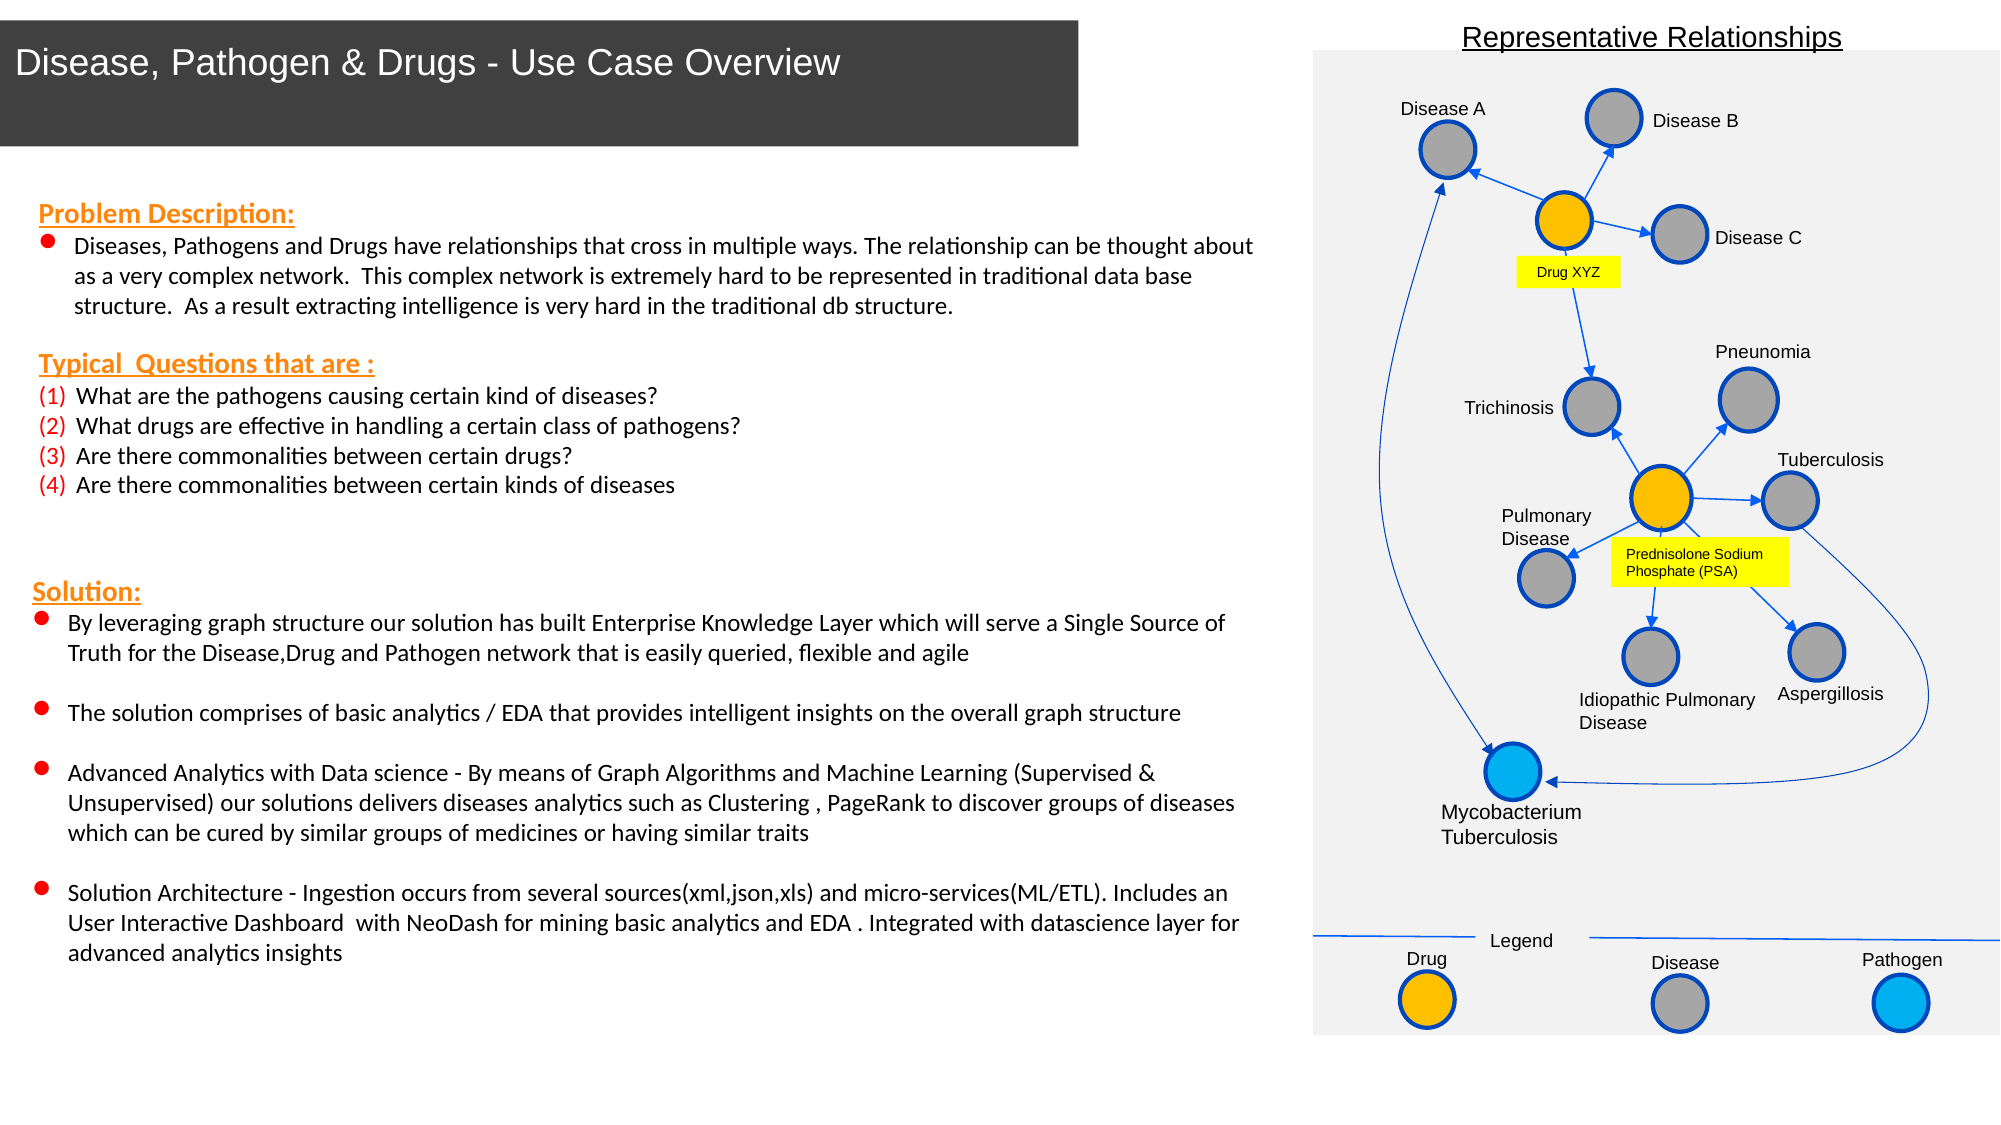

Representative Relationships

Disease A

Disease B

Disease C
Drug XYZ
Pneunomia

Trichinosis
Tuberculosis

Pulmonary
Disease

Prednisolone Sodium Phosphate (PSA)

Aspergillosis
Idiopathic Pulmonary
Disease

Mycobacterium
Tuberculosis
Legend
Drug
Pathogen
Disease

Disease, Pathogen & Drugs - Use Case Overview
Problem Description:
Diseases, Pathogens and Drugs have relationships that cross in multiple ways. The relationship can be thought about as a very complex network.  This complex network is extremely hard to be represented in traditional data base structure.  As a result extracting intelligence is very hard in the traditional db structure.

Typical  Questions that are :
What are the pathogens causing certain kind of diseases?
What drugs are effective in handling a certain class of pathogens?
Are there commonalities between certain drugs?
Are there commonalities between certain kinds of diseases

Solution:
By leveraging graph structure our solution has built Enterprise Knowledge Layer which will serve a Single Source of Truth for the Disease,Drug and Pathogen network that is easily queried, flexible and agile

The solution comprises of basic analytics / EDA that provides intelligent insights on the overall graph structure

Advanced Analytics with Data science - By means of Graph Algorithms and Machine Learning (Supervised & Unsupervised) our solutions delivers diseases analytics such as Clustering , PageRank to discover groups of diseases which can be cured by similar groups of medicines or having similar traits

Solution Architecture - Ingestion occurs from several sources(xml,json,xls) and micro-services(ML/ETL). Includes an User Interactive Dashboard  with NeoDash for mining basic analytics and EDA . Integrated with datascience layer for advanced analytics insights